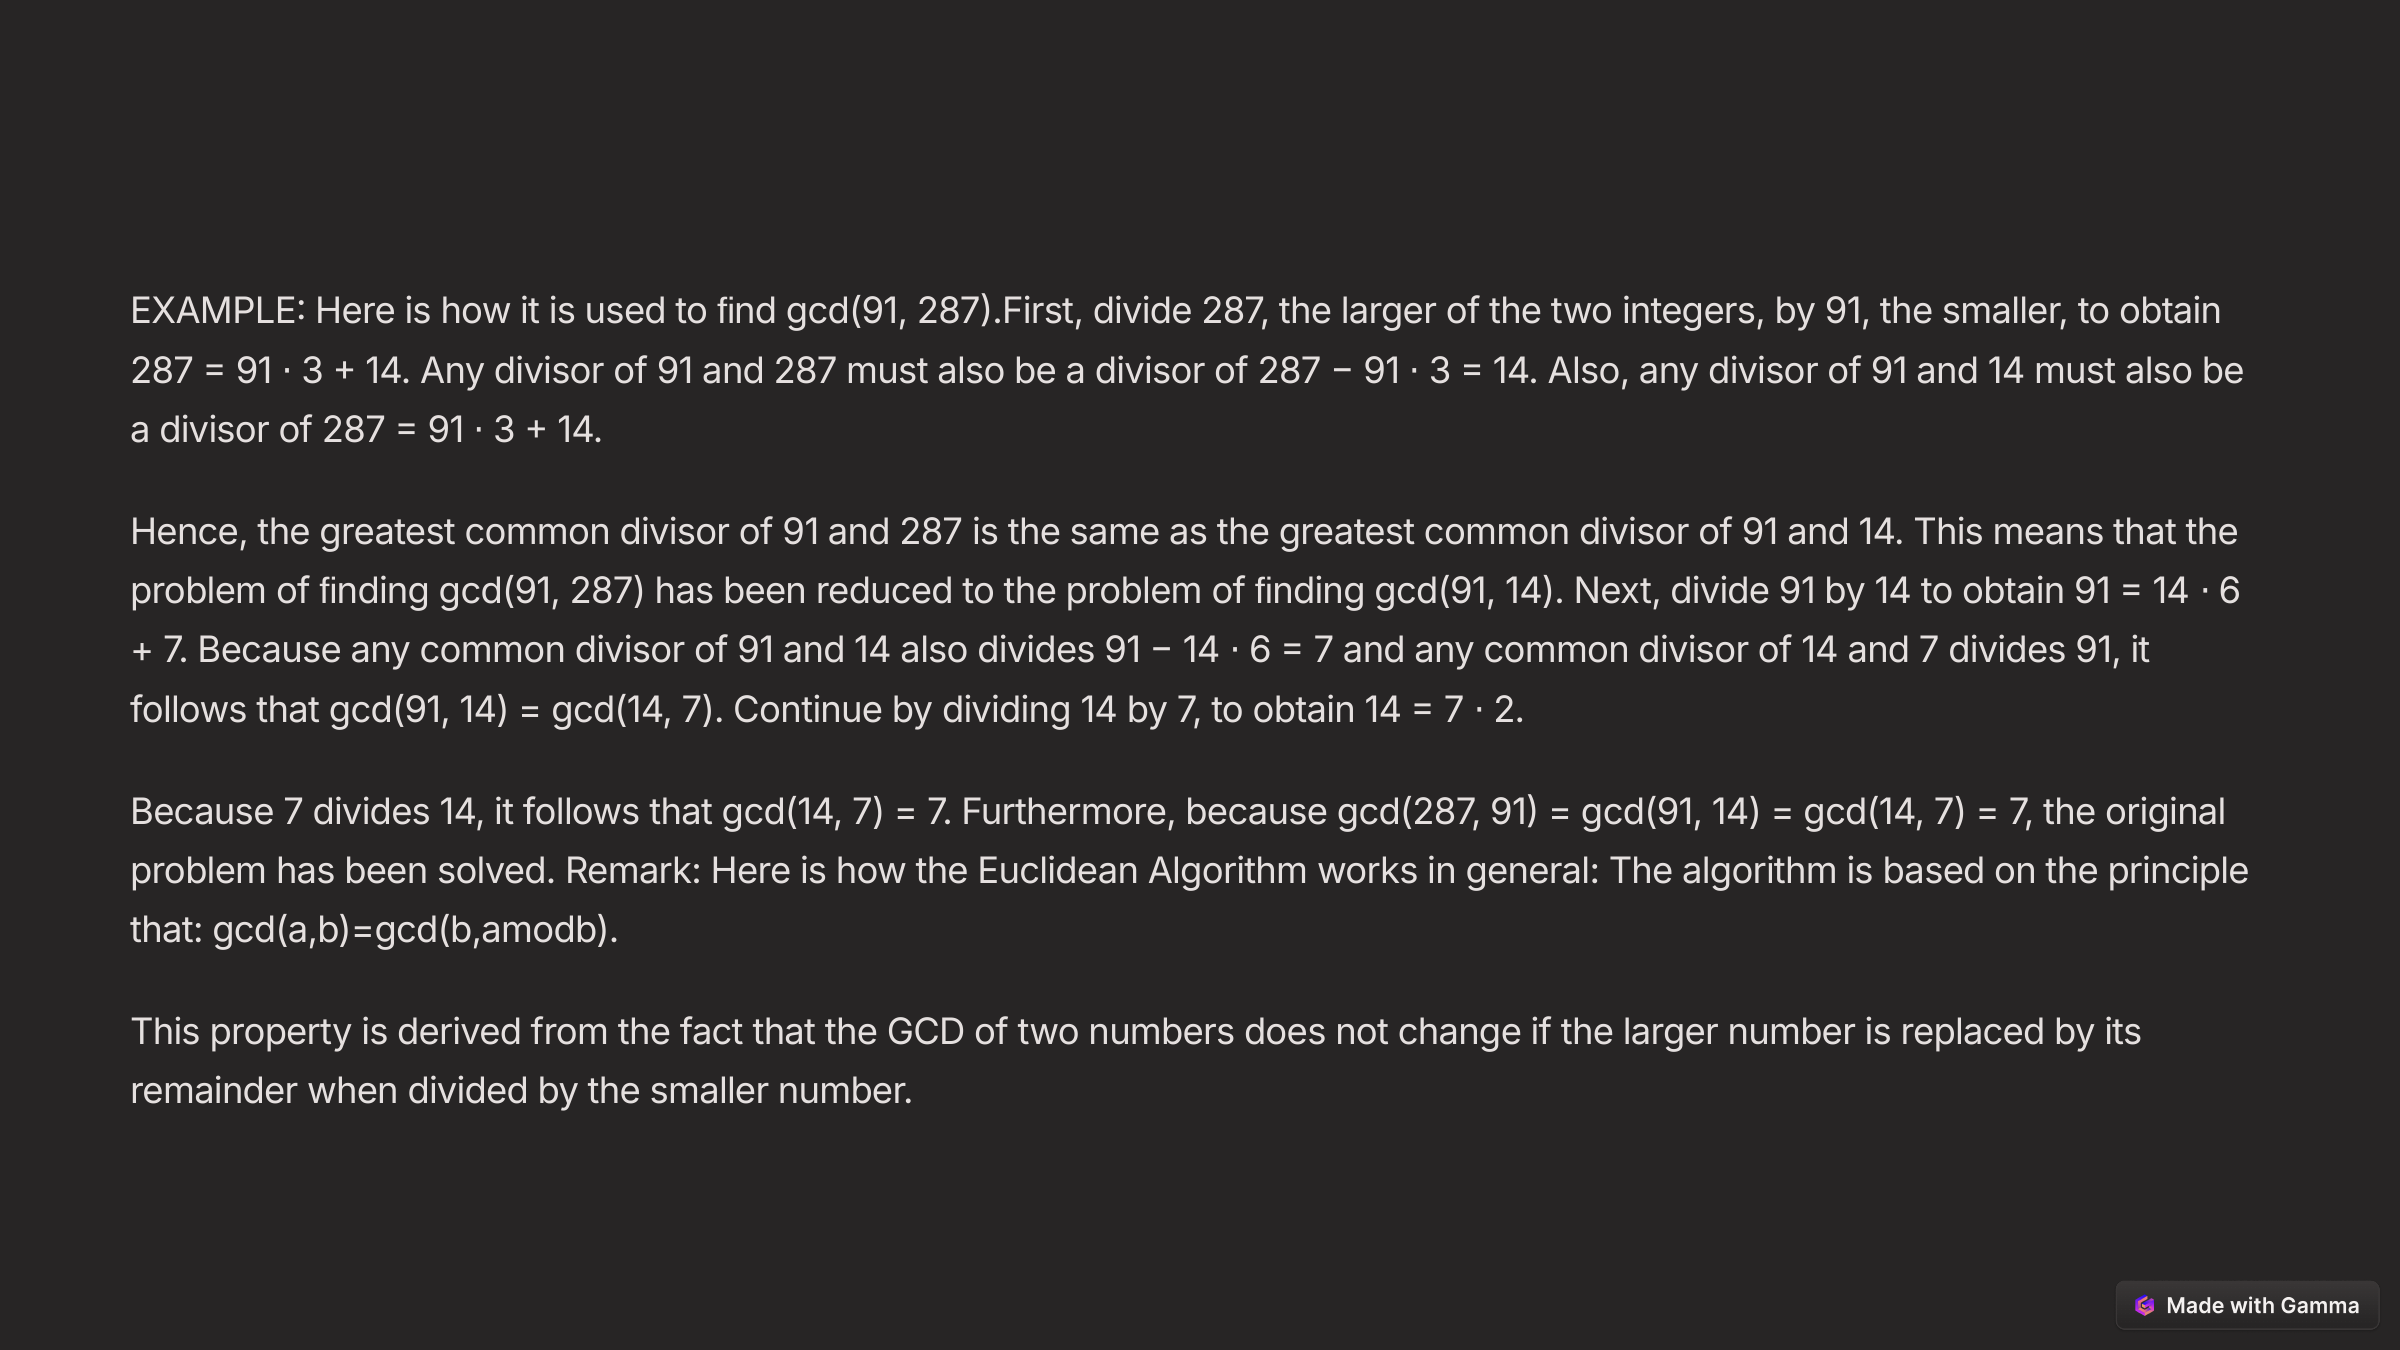

EXAMPLE: Here is how it is used to ﬁnd gcd(91, 287).First, divide 287, the larger of the two integers, by 91, the smaller, to obtain 287 = 91 ⋅ 3 + 14. Any divisor of 91 and 287 must also be a divisor of 287 − 91 ⋅ 3 = 14. Also, any divisor of 91 and 14 must also be a divisor of 287 = 91 ⋅ 3 + 14.
Hence, the greatest common divisor of 91 and 287 is the same as the greatest common divisor of 91 and 14. This means that the problem of ﬁnding gcd(91, 287) has been reduced to the problem of ﬁnding gcd(91, 14). Next, divide 91 by 14 to obtain 91 = 14 ⋅ 6 + 7. Because any common divisor of 91 and 14 also divides 91 − 14 ⋅ 6 = 7 and any common divisor of 14 and 7 divides 91, it follows that gcd(91, 14) = gcd(14, 7). Continue by dividing 14 by 7, to obtain 14 = 7 ⋅ 2.
Because 7 divides 14, it follows that gcd(14, 7) = 7. Furthermore, because gcd(287, 91) = gcd(91, 14) = gcd(14, 7) = 7, the original problem has been solved. Remark: Here is how the Euclidean Algorithm works in general: The algorithm is based on the principle that: gcd(a,b)=gcd(b,amodb).
This property is derived from the fact that the GCD of two numbers does not change if the larger number is replaced by its remainder when divided by the smaller number.